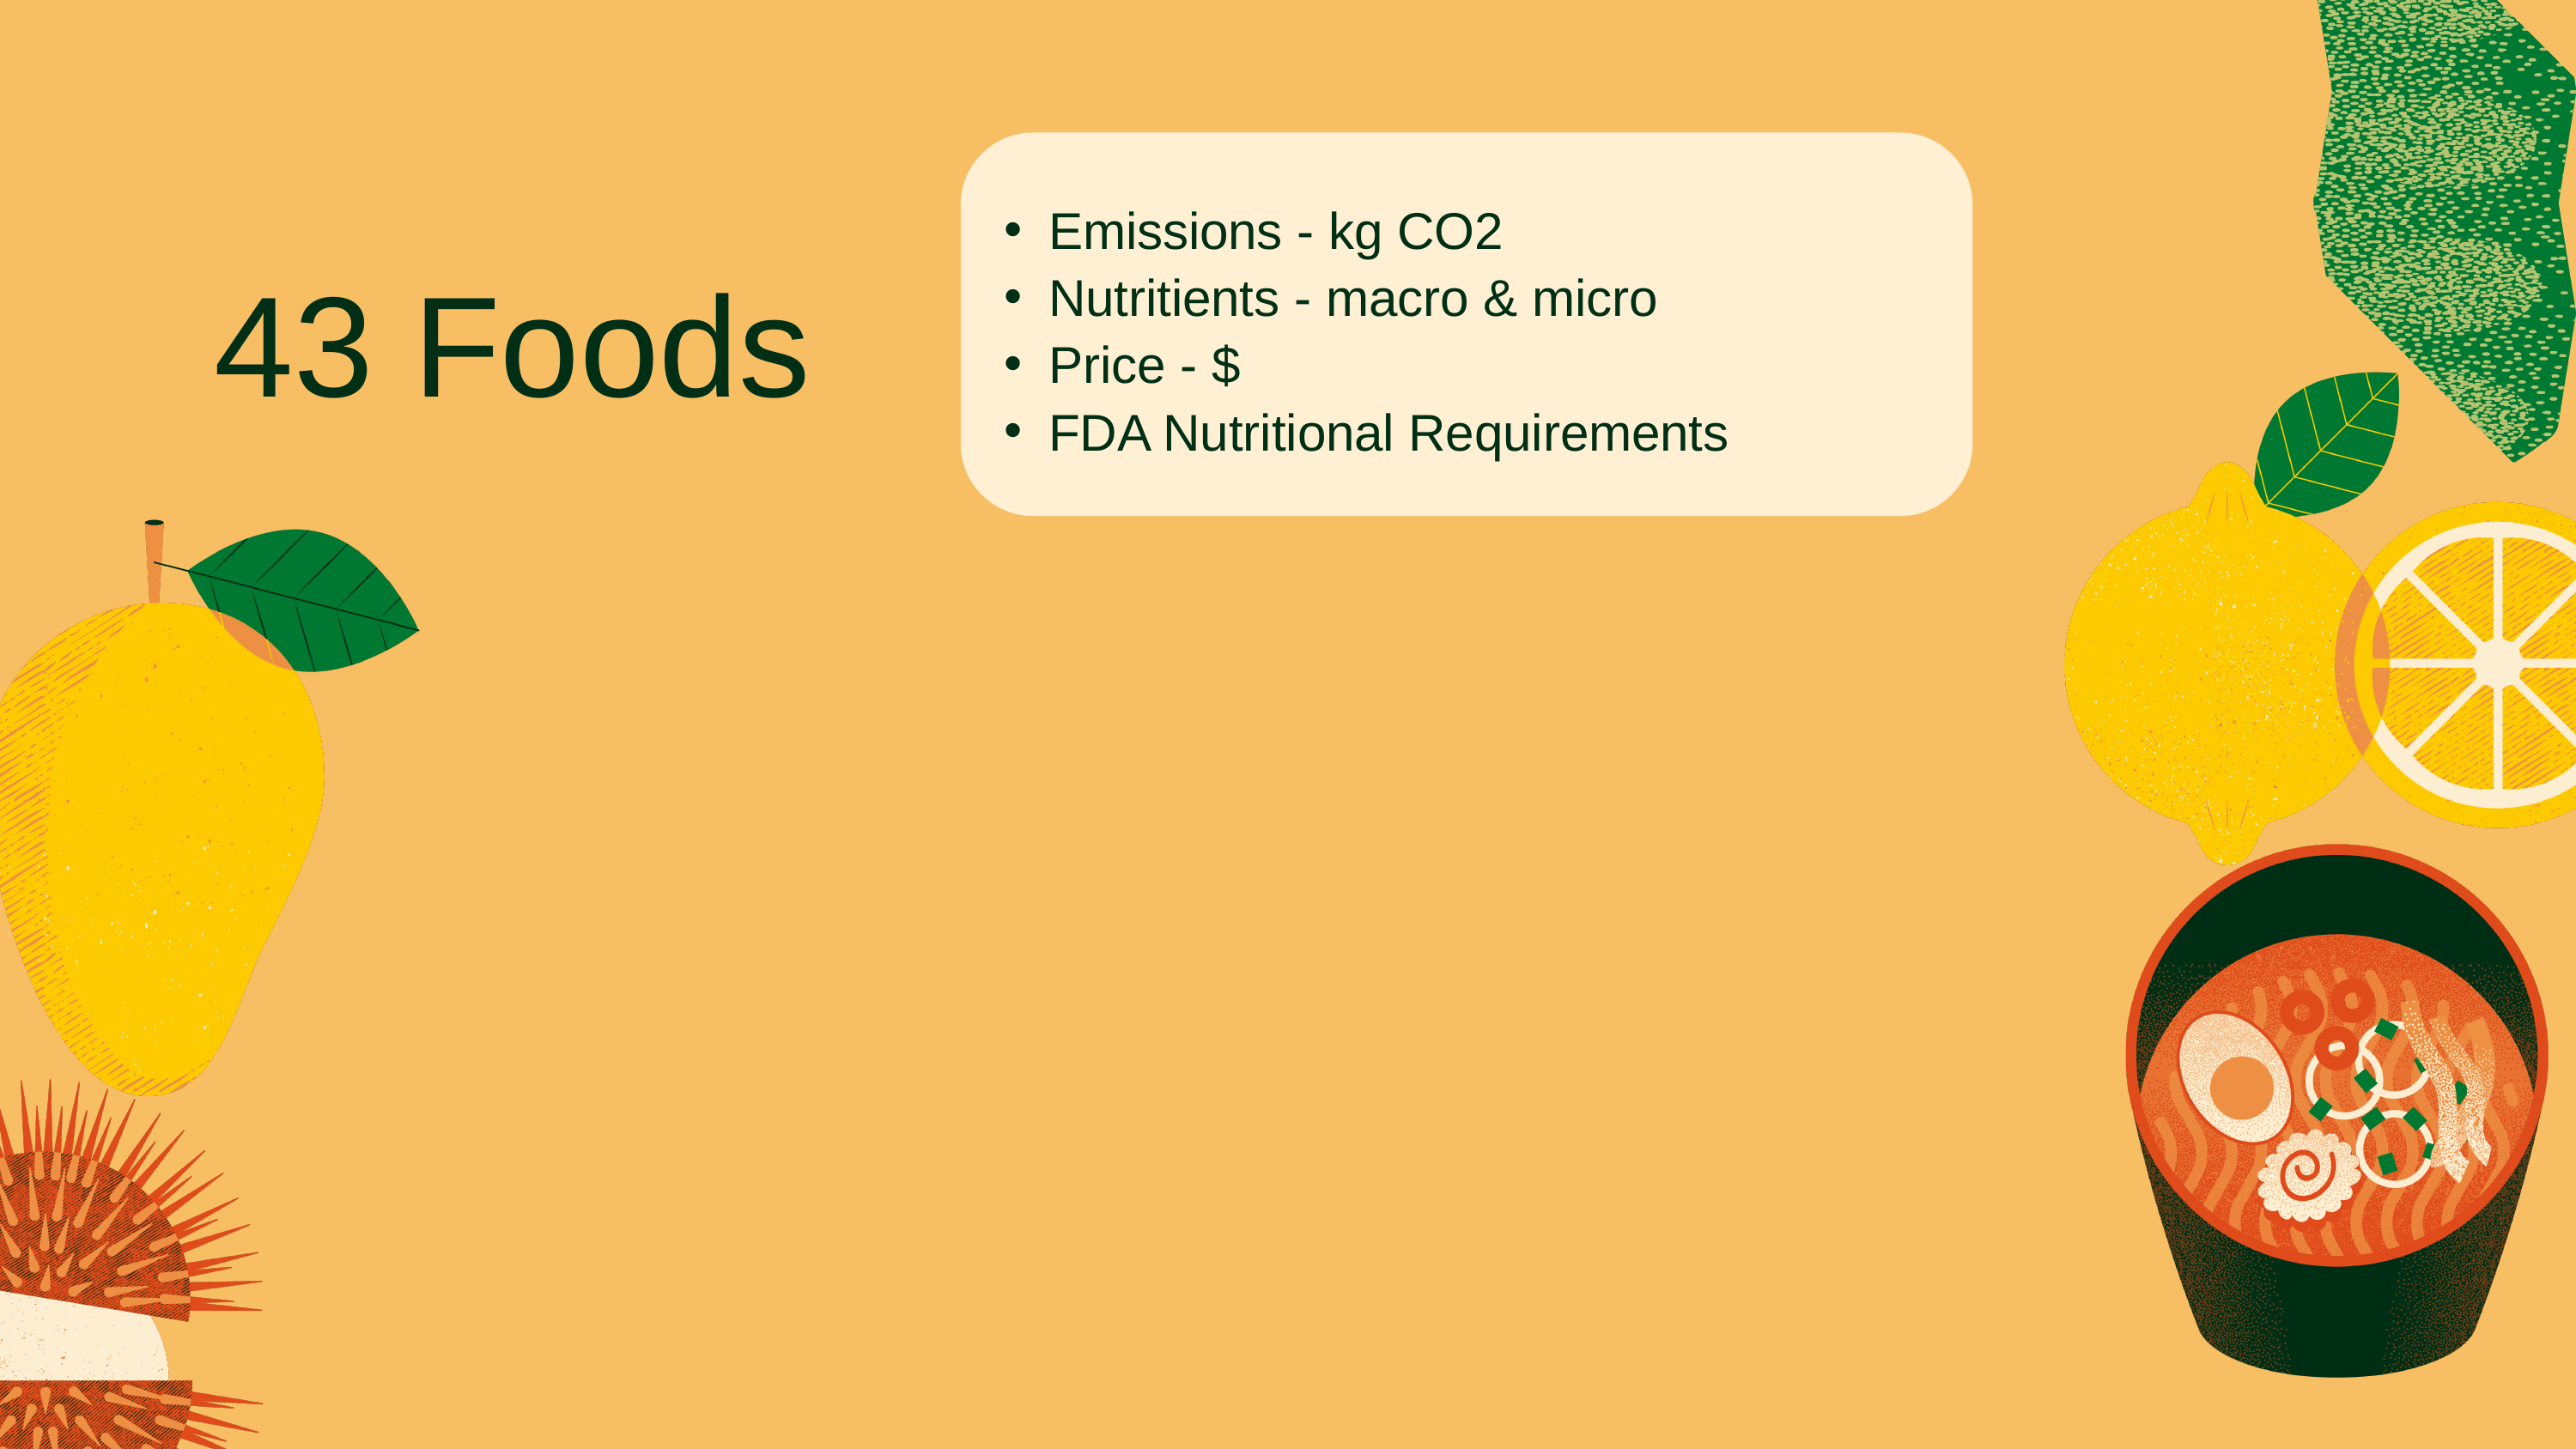

Emissions - kg CO2
Nutritients - macro & micro
Price - $
FDA Nutritional Requirements
43 Foods